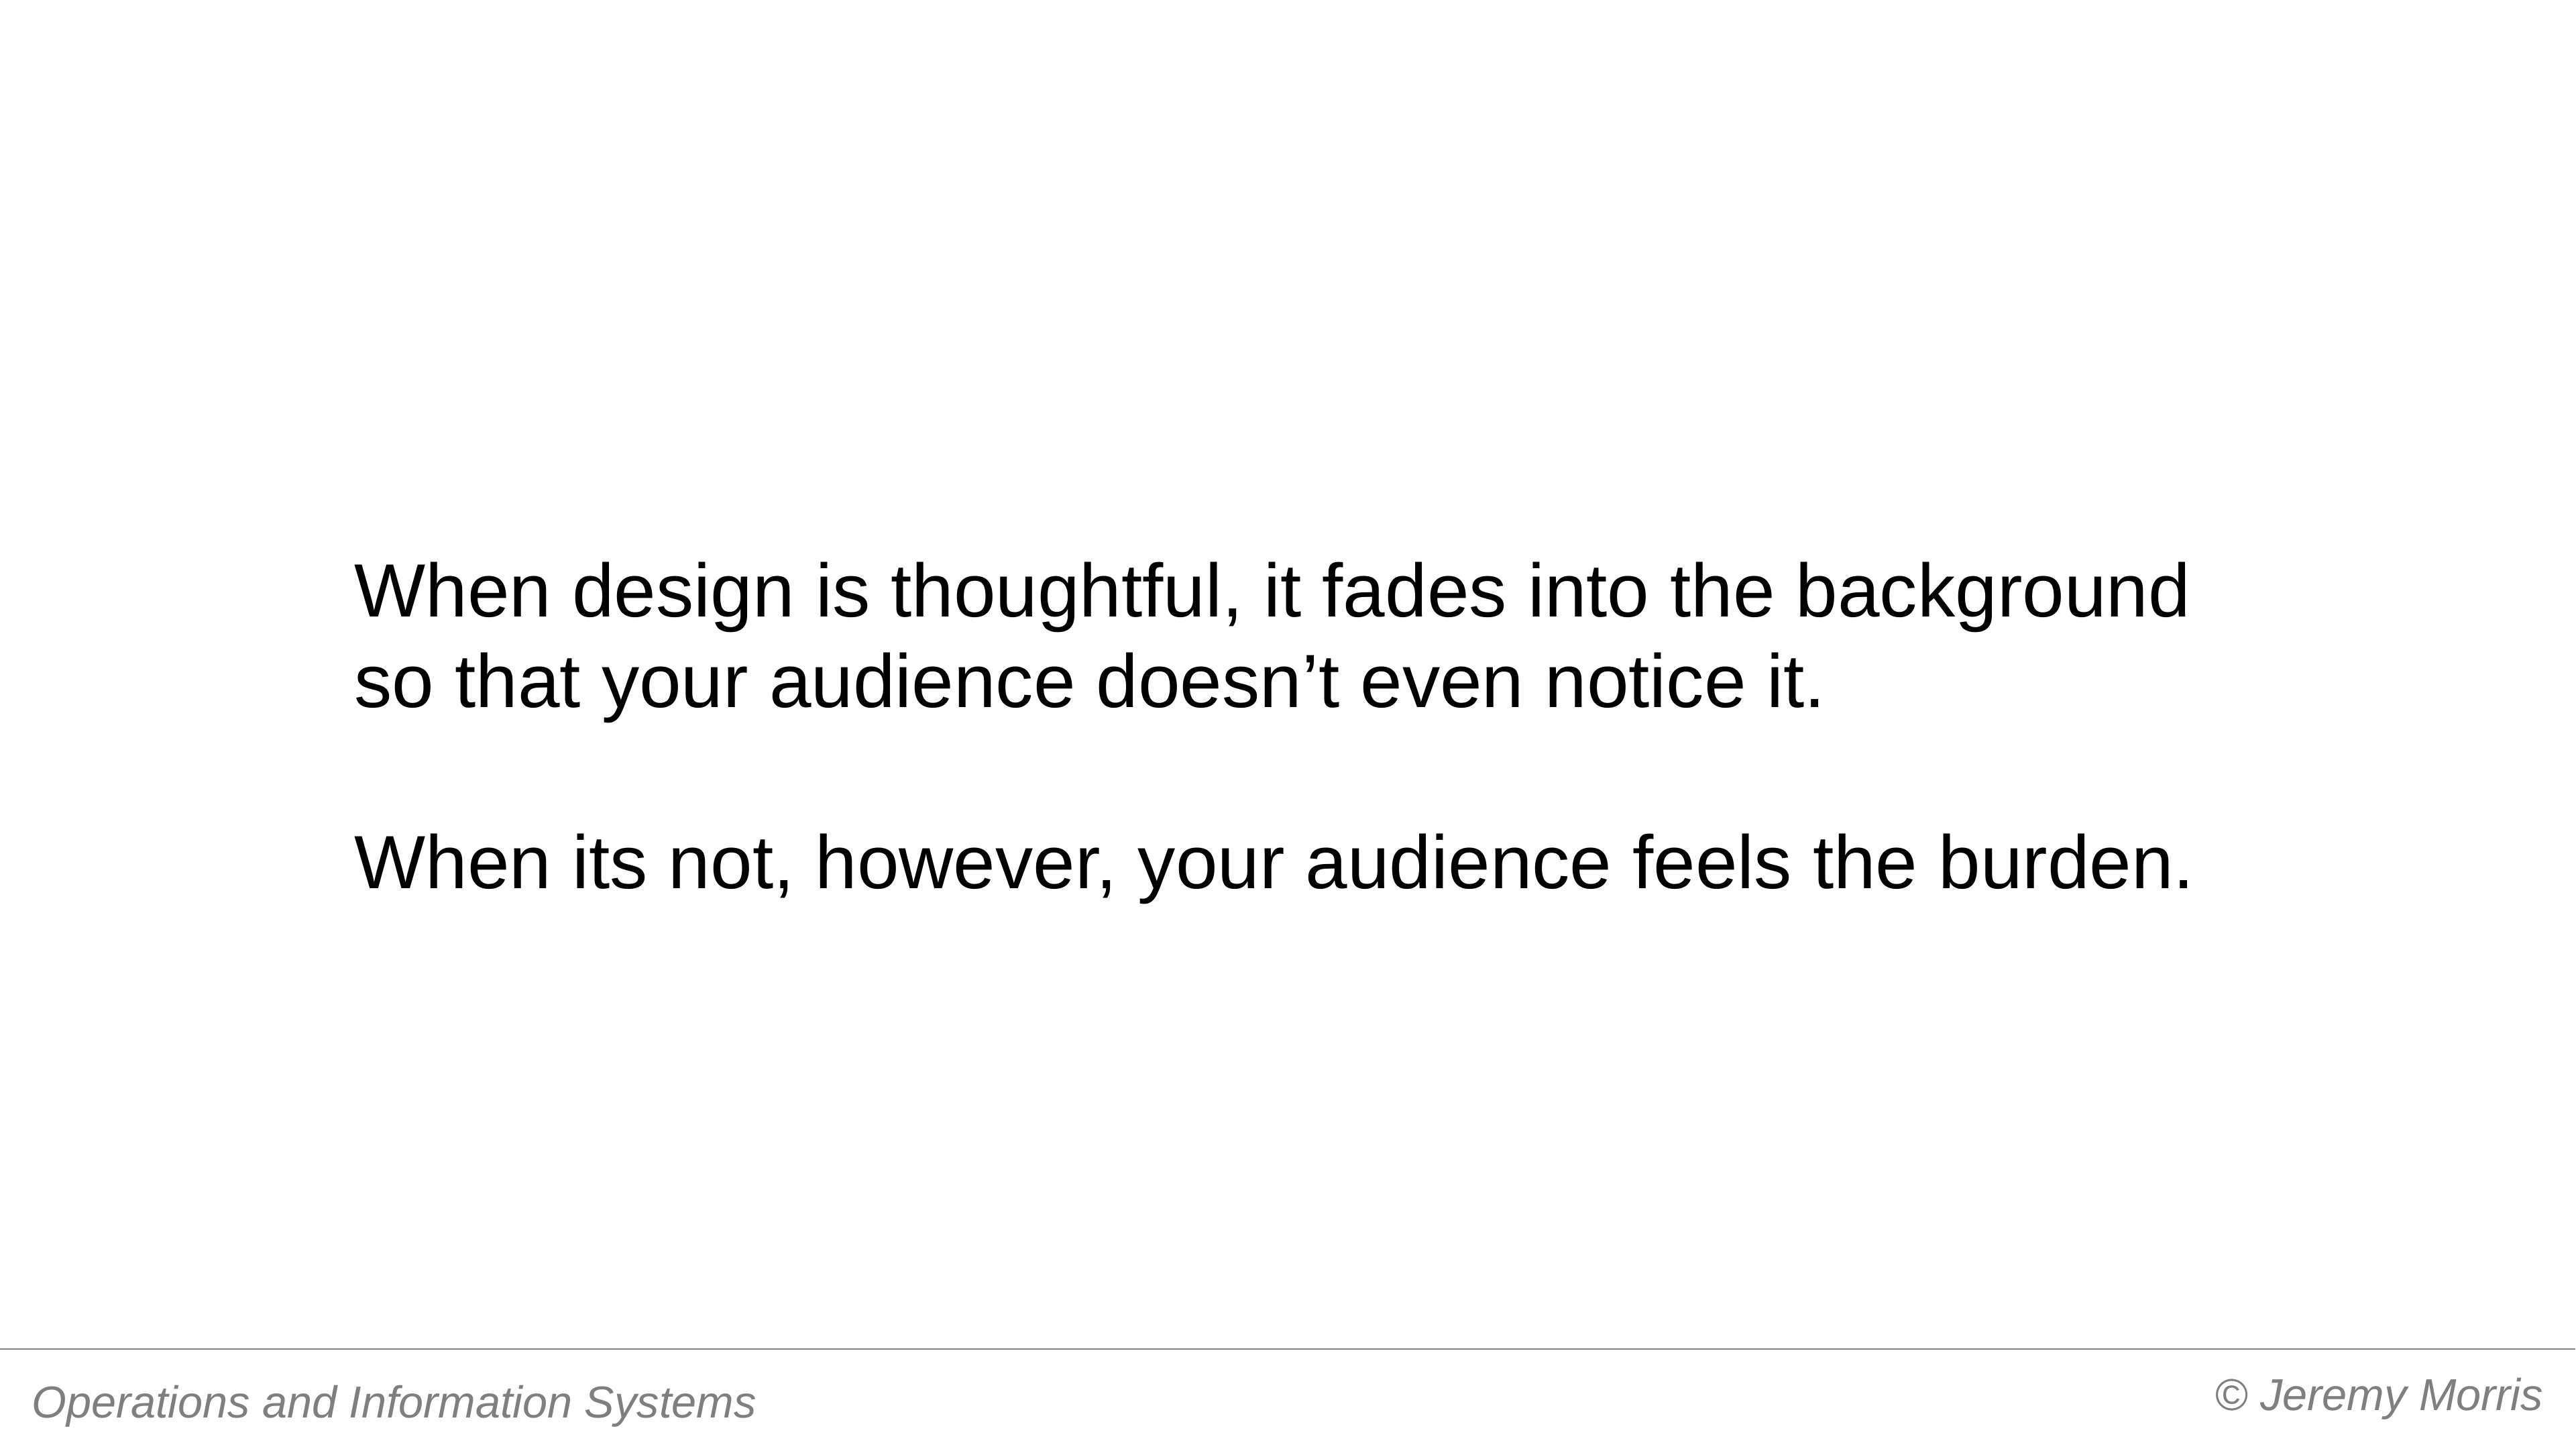

When design is thoughtful, it fades into the background so that your audience doesn’t even notice it.

When its not, however, your audience feels the burden.